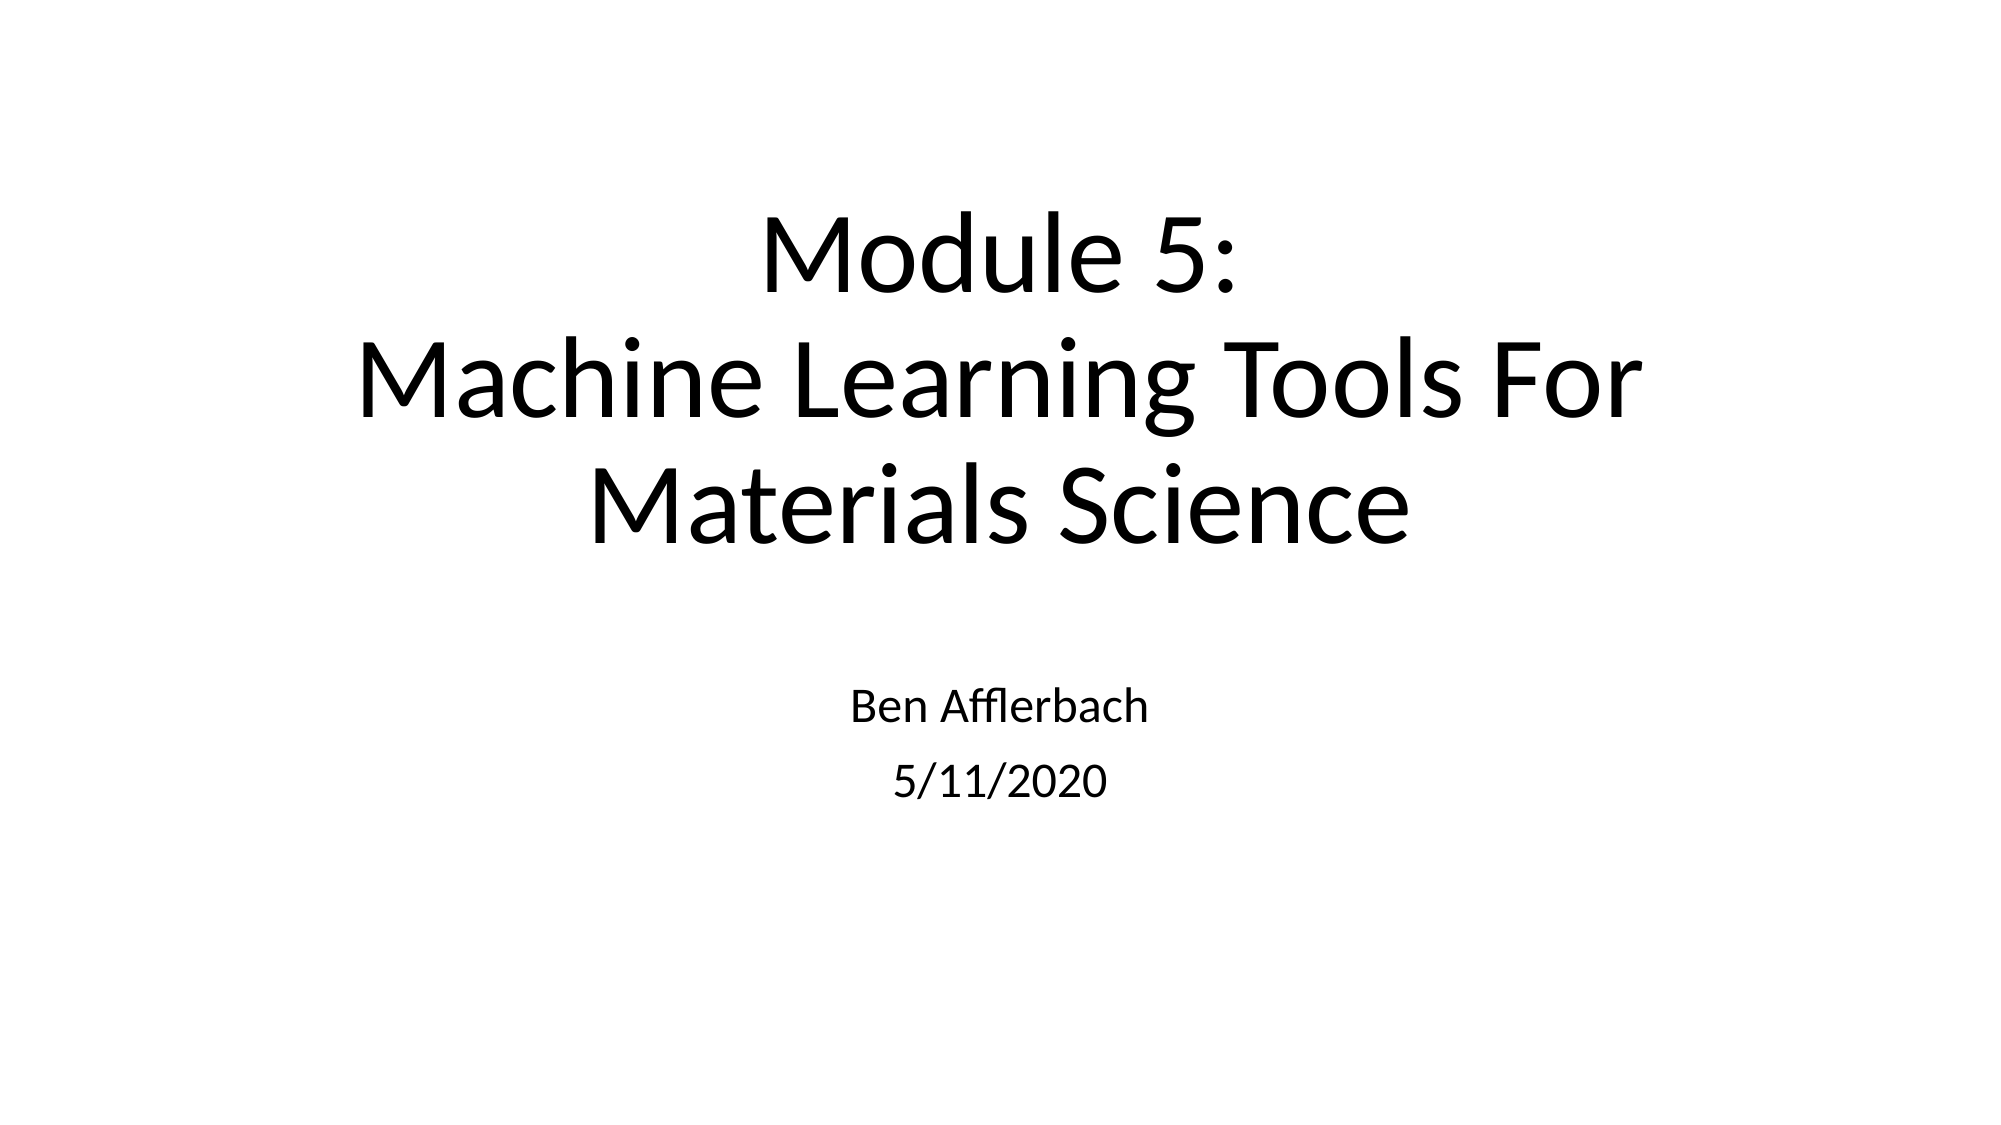

# Module 5: Machine Learning Tools For Materials Science

Ben Afflerbach
5/11/2020